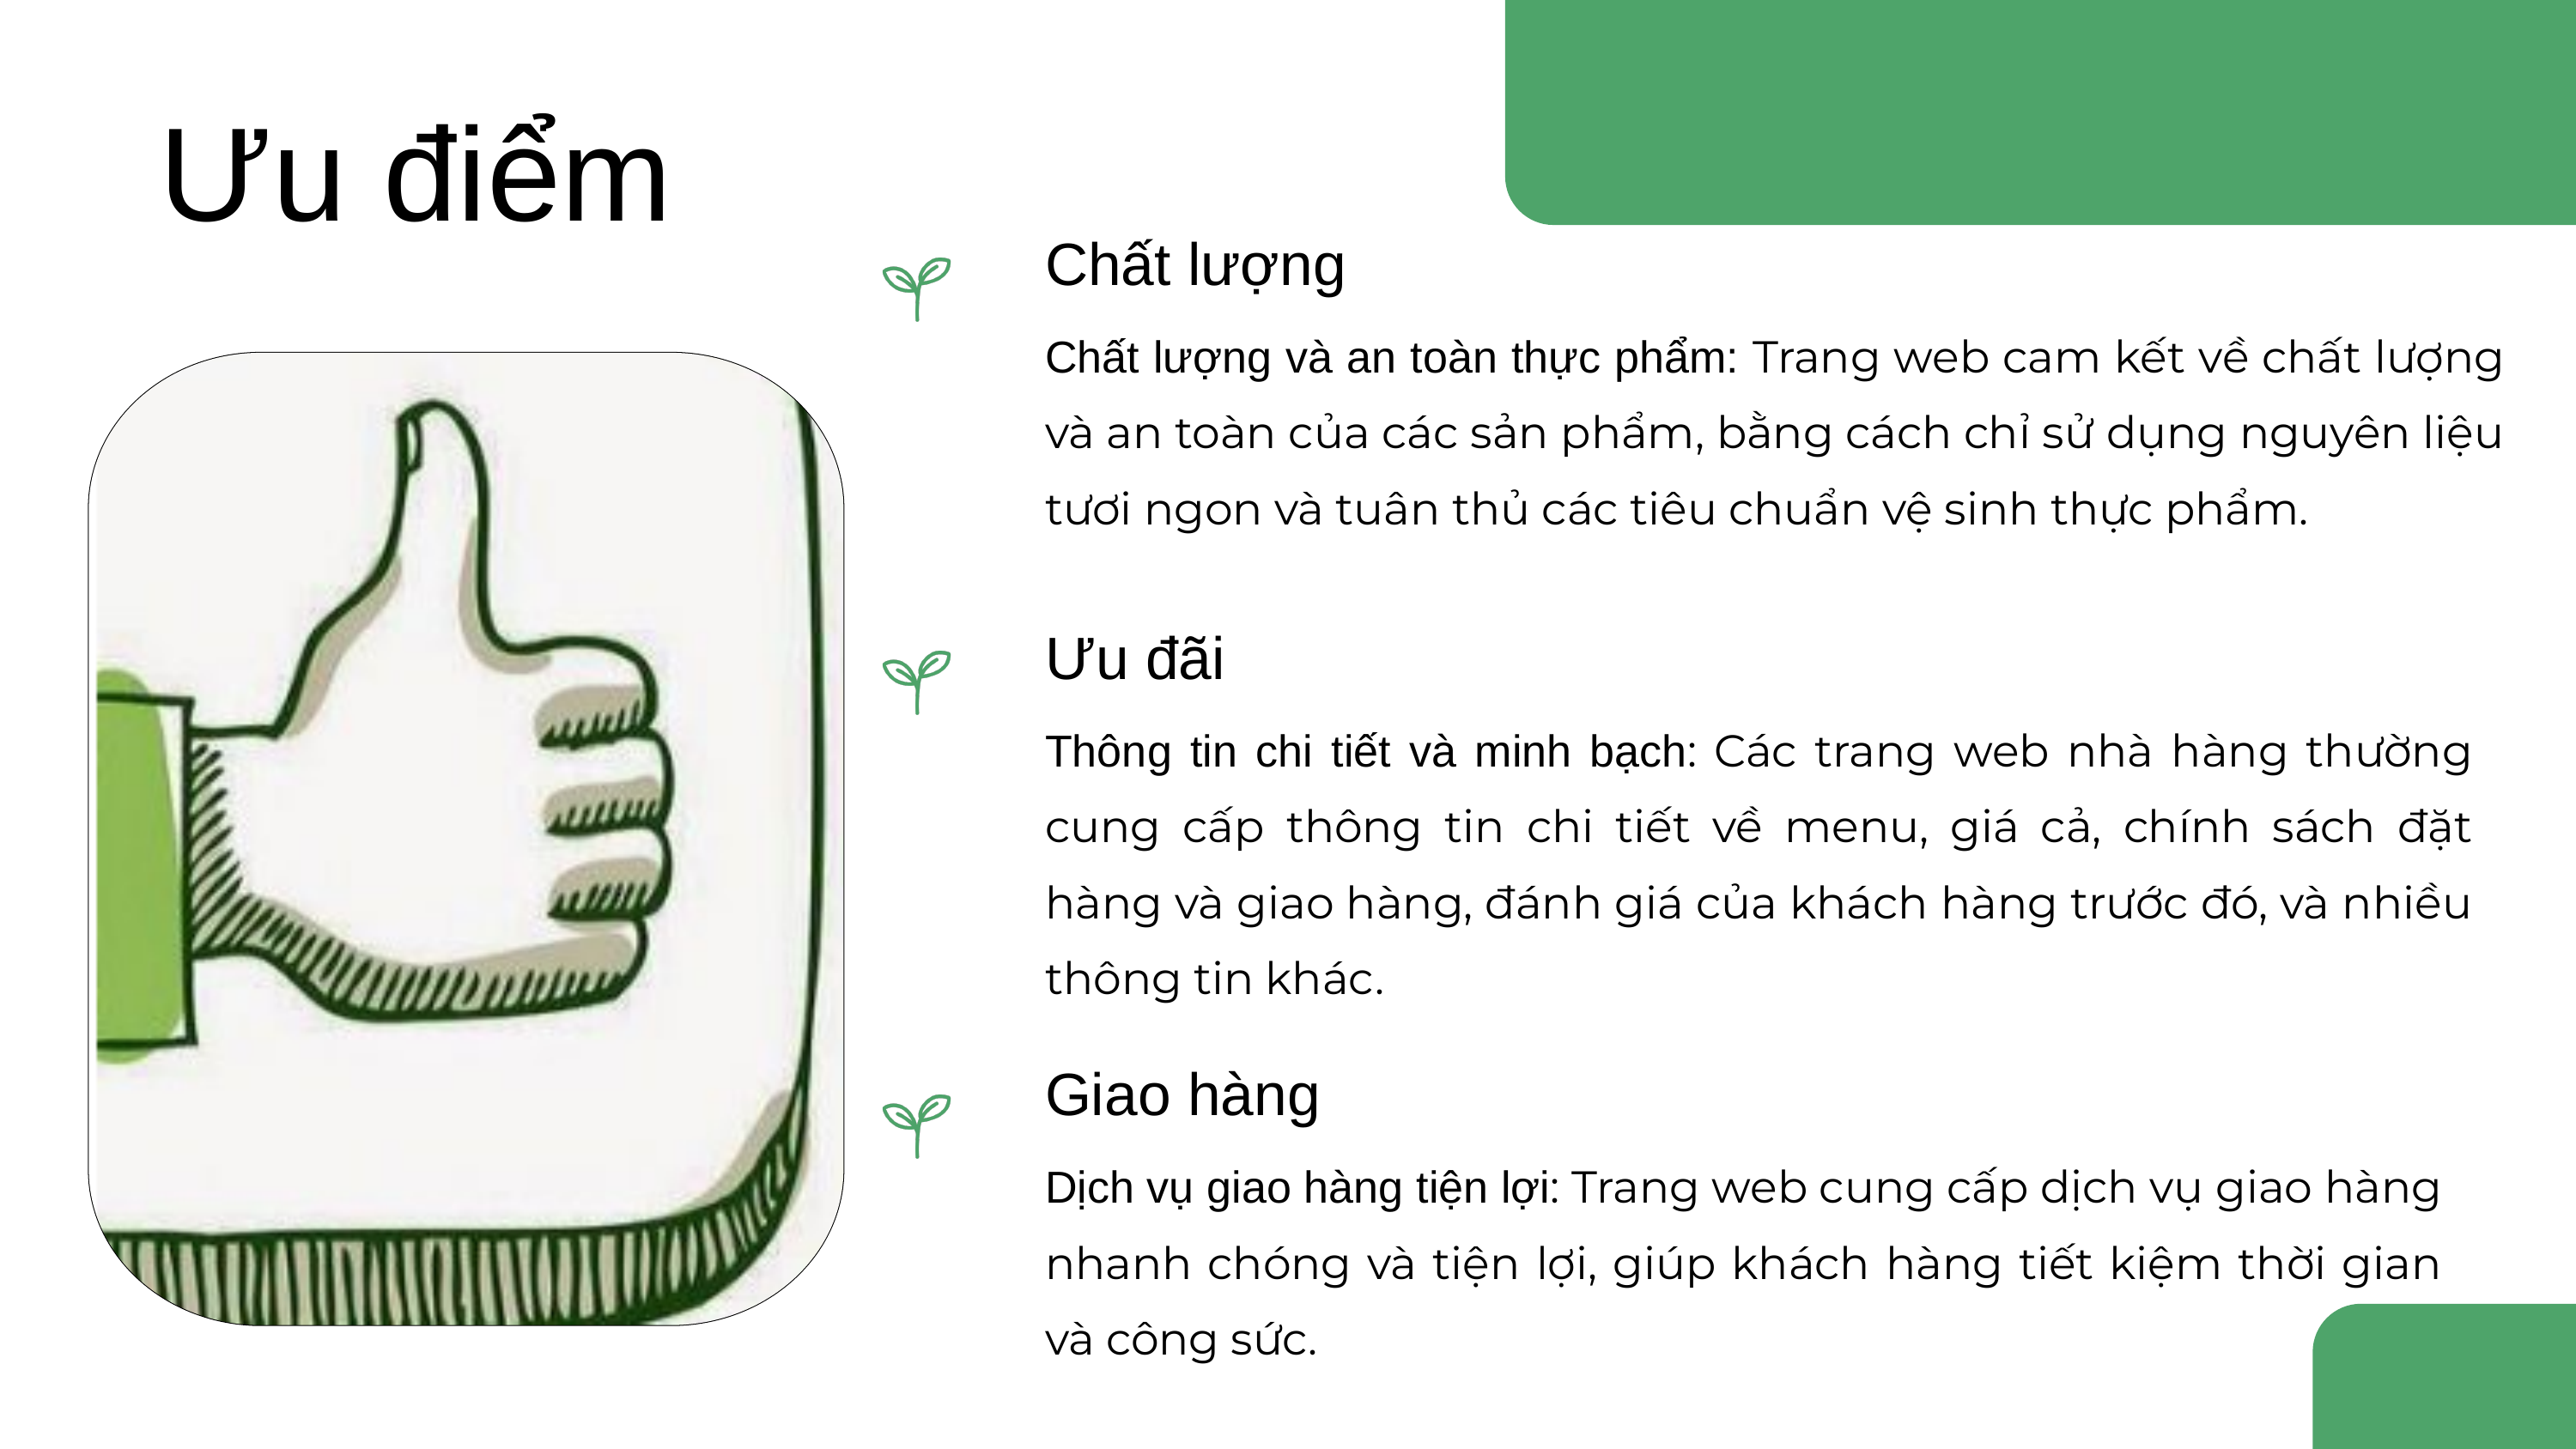

Ưu điểm

Chất lượng

Chất lượng và an toàn thực phẩm: Trang web cam kết về chất lượng và an toàn của các sản phẩm, bằng cách chỉ sử dụng nguyên liệu tươi ngon và tuân thủ các tiêu chuẩn vệ sinh thực phẩm.

Ưu đãi

Thông tin chi tiết và minh bạch: Các trang web nhà hàng thường cung cấp thông tin chi tiết về menu, giá cả, chính sách đặt hàng và giao hàng, đánh giá của khách hàng trước đó, và nhiều thông tin khác.

Giao hàng

Dịch vụ giao hàng tiện lợi: Trang web cung cấp dịch vụ giao hàng nhanh chóng và tiện lợi, giúp khách hàng tiết kiệm thời gian và công sức.